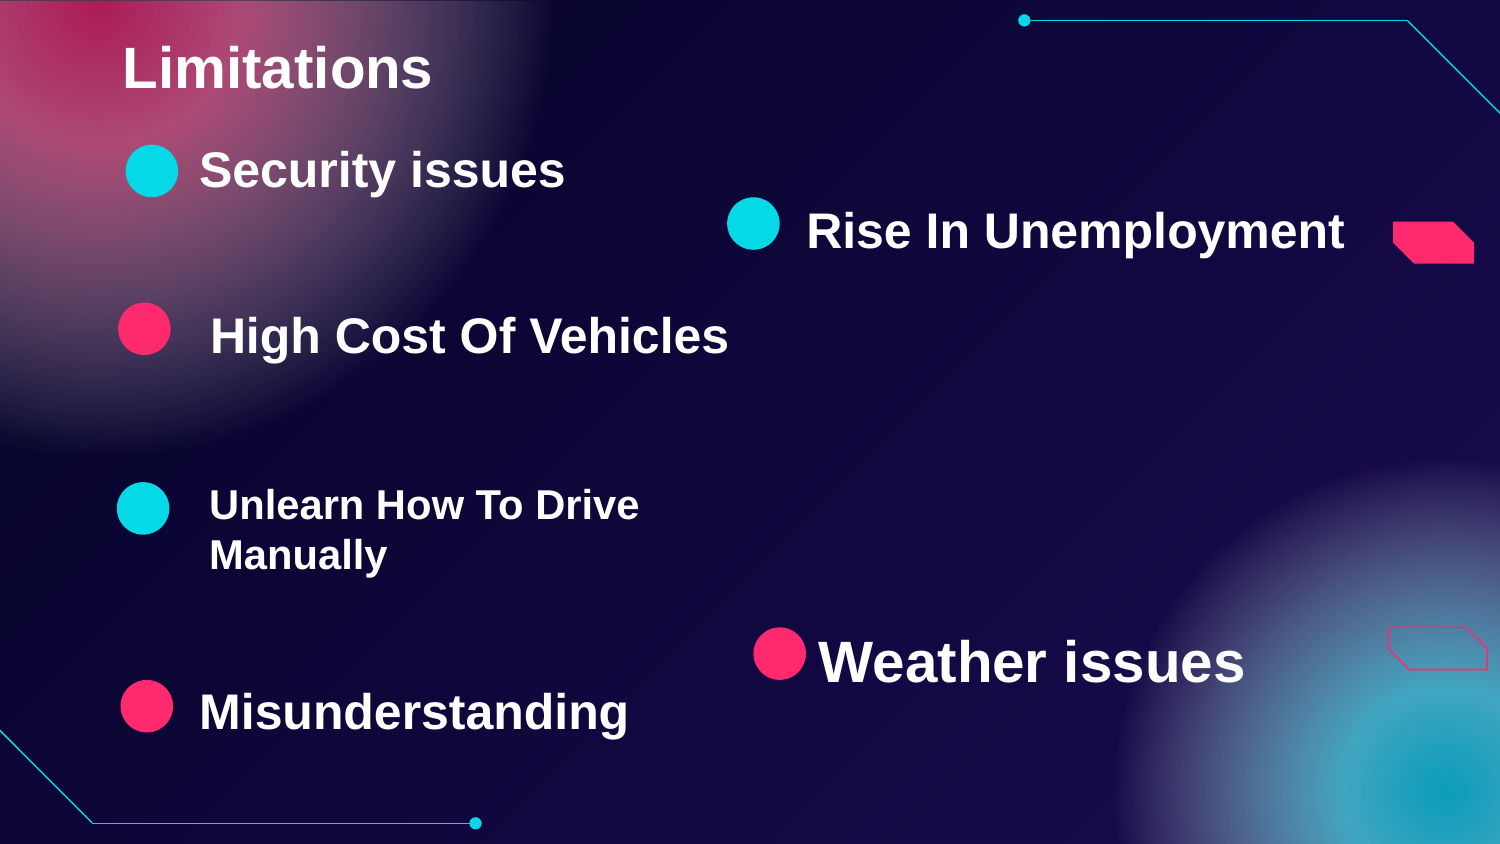

# Limitations
Security issues

Rise In Unemployment

High Cost Of Vehicles

Unlearn How To Drive Manually

Weather issues

Misunderstanding